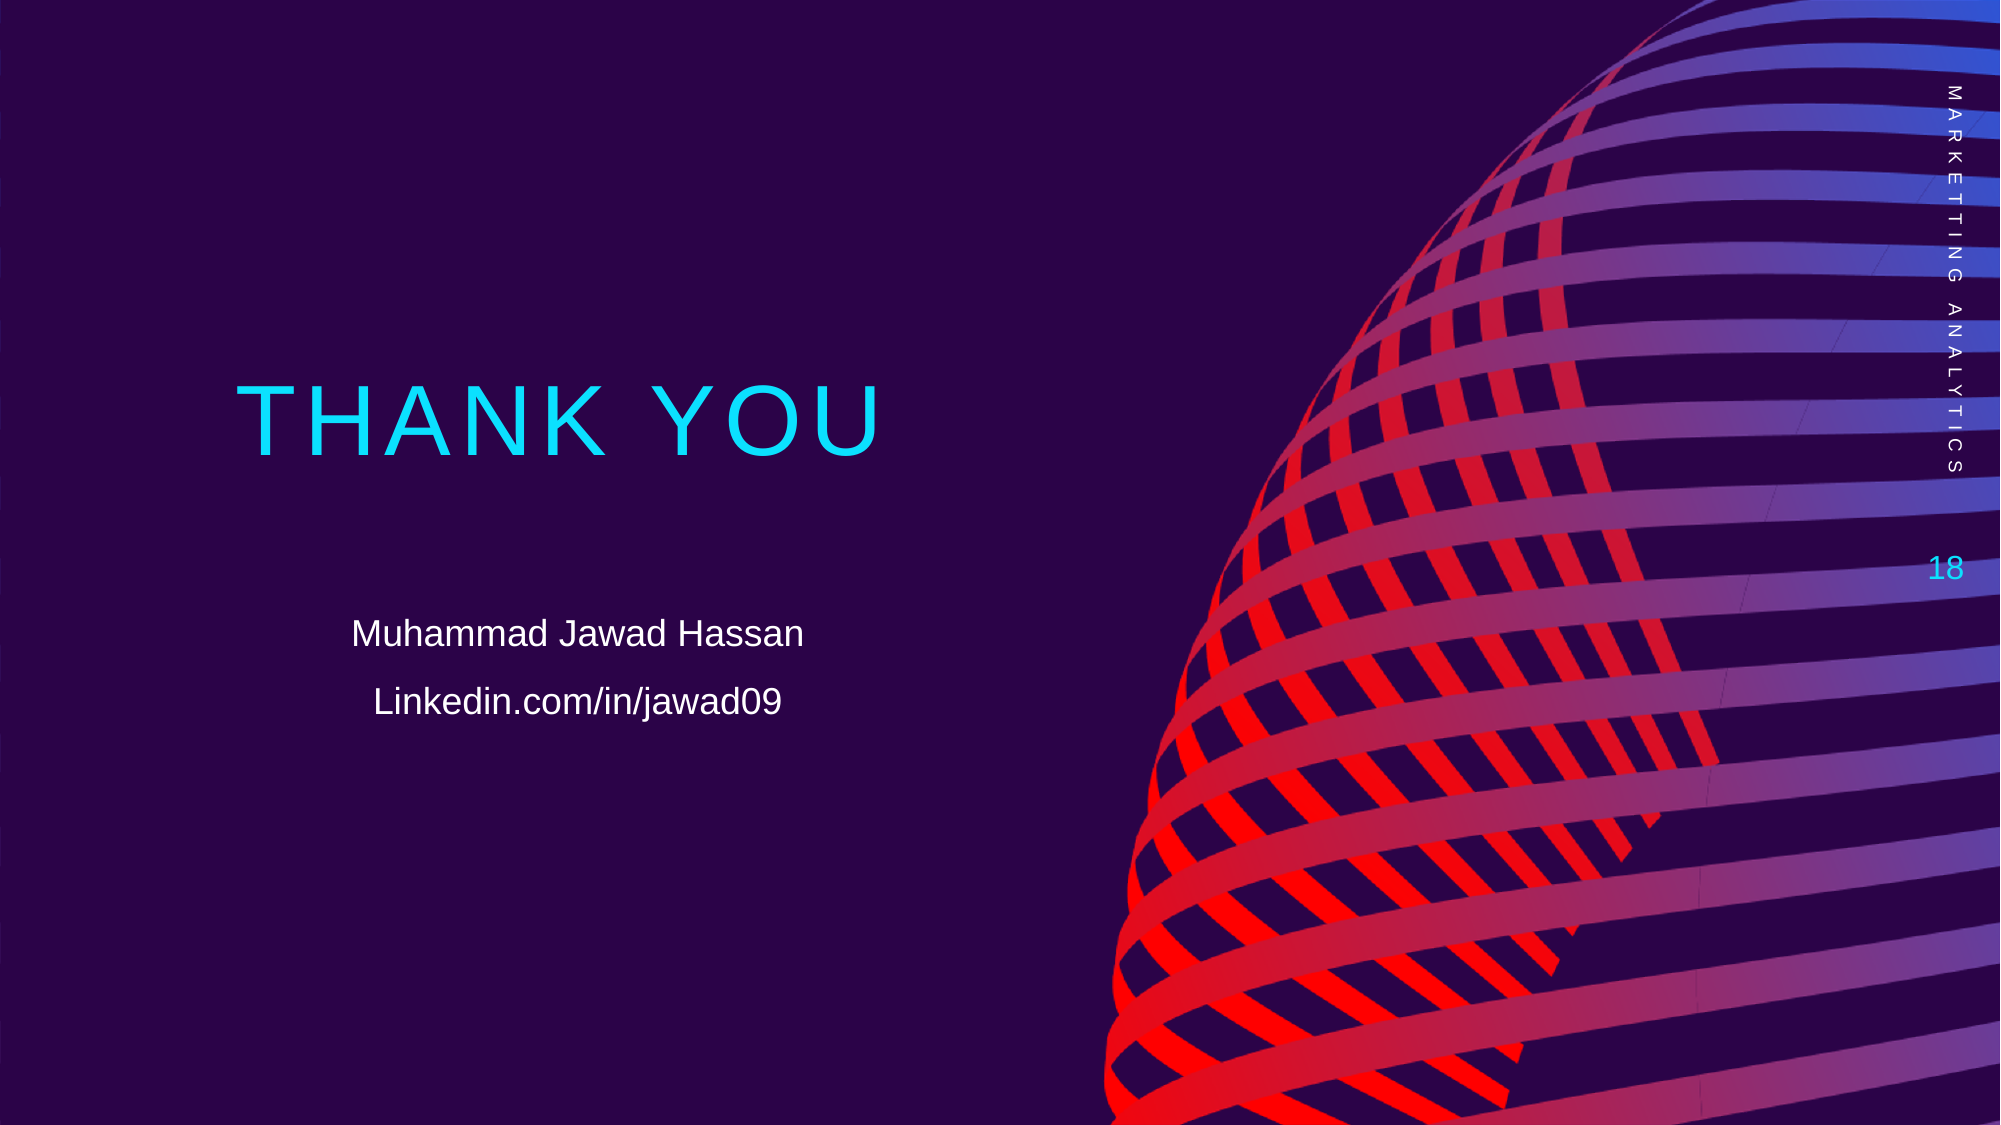

# Thank you
Marketting ANALYTICS
18
Muhammad Jawad Hassan
Linkedin.com/in/jawad09